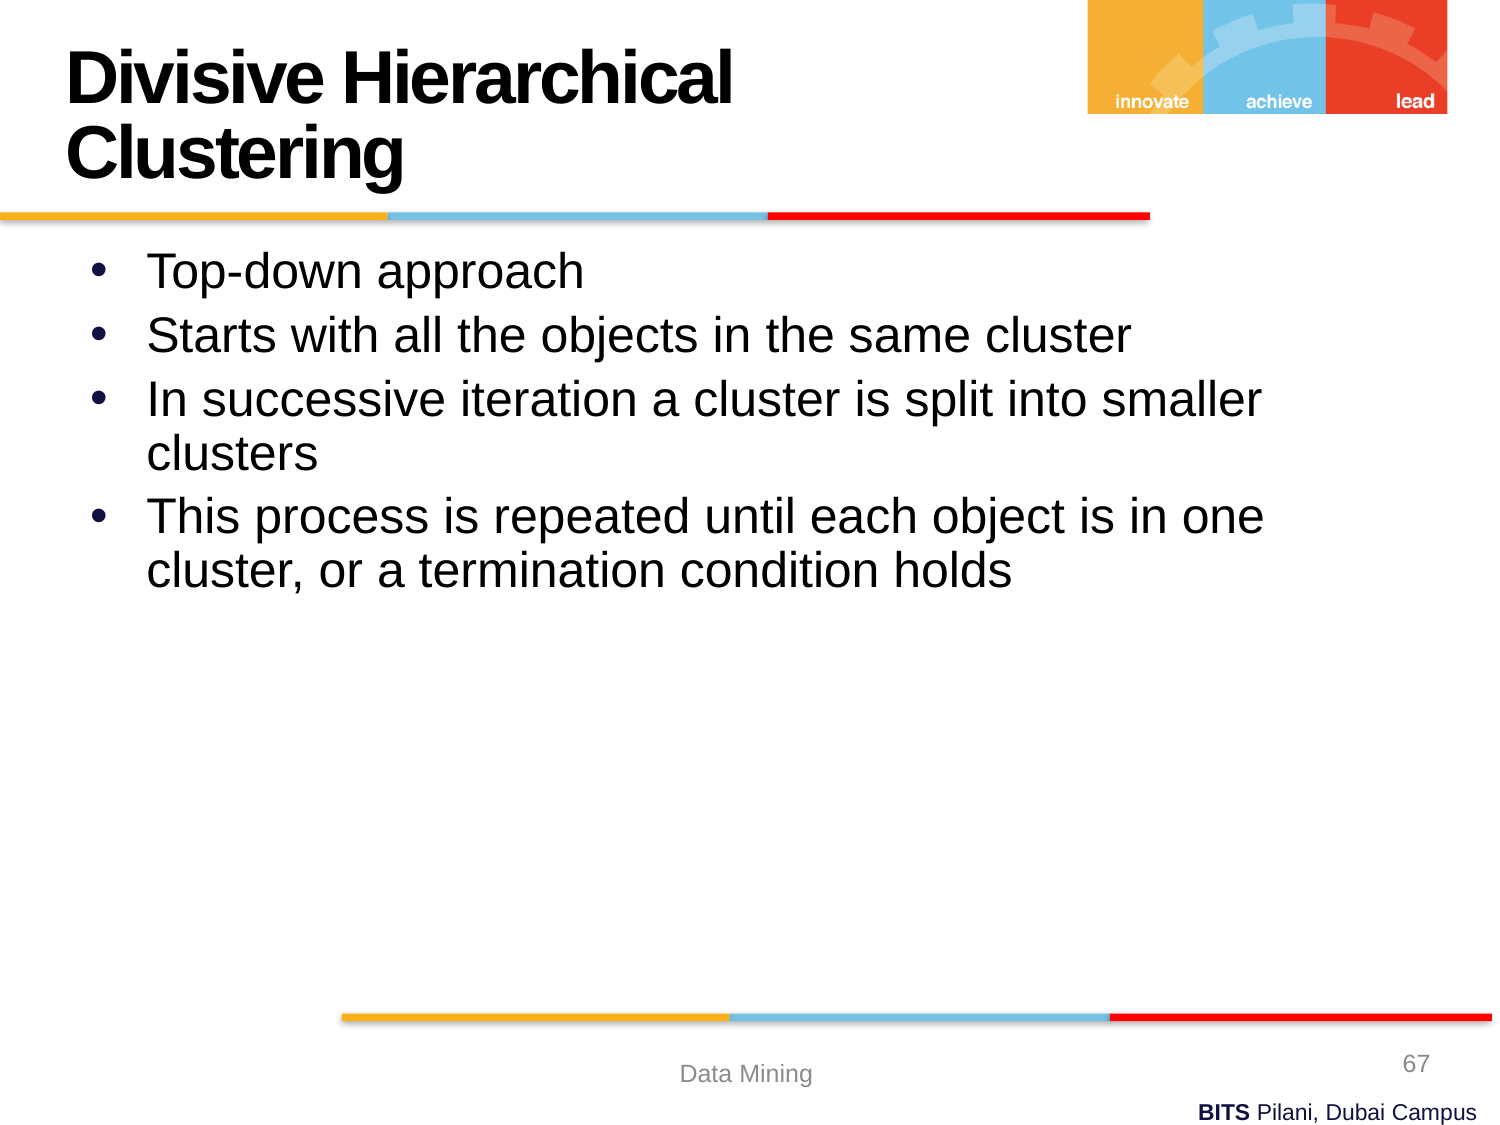

Divisive Hierarchical Clustering
Top-down approach
Starts with all the objects in the same cluster
In successive iteration a cluster is split into smaller clusters
This process is repeated until each object is in one cluster, or a termination condition holds
67
Data Mining